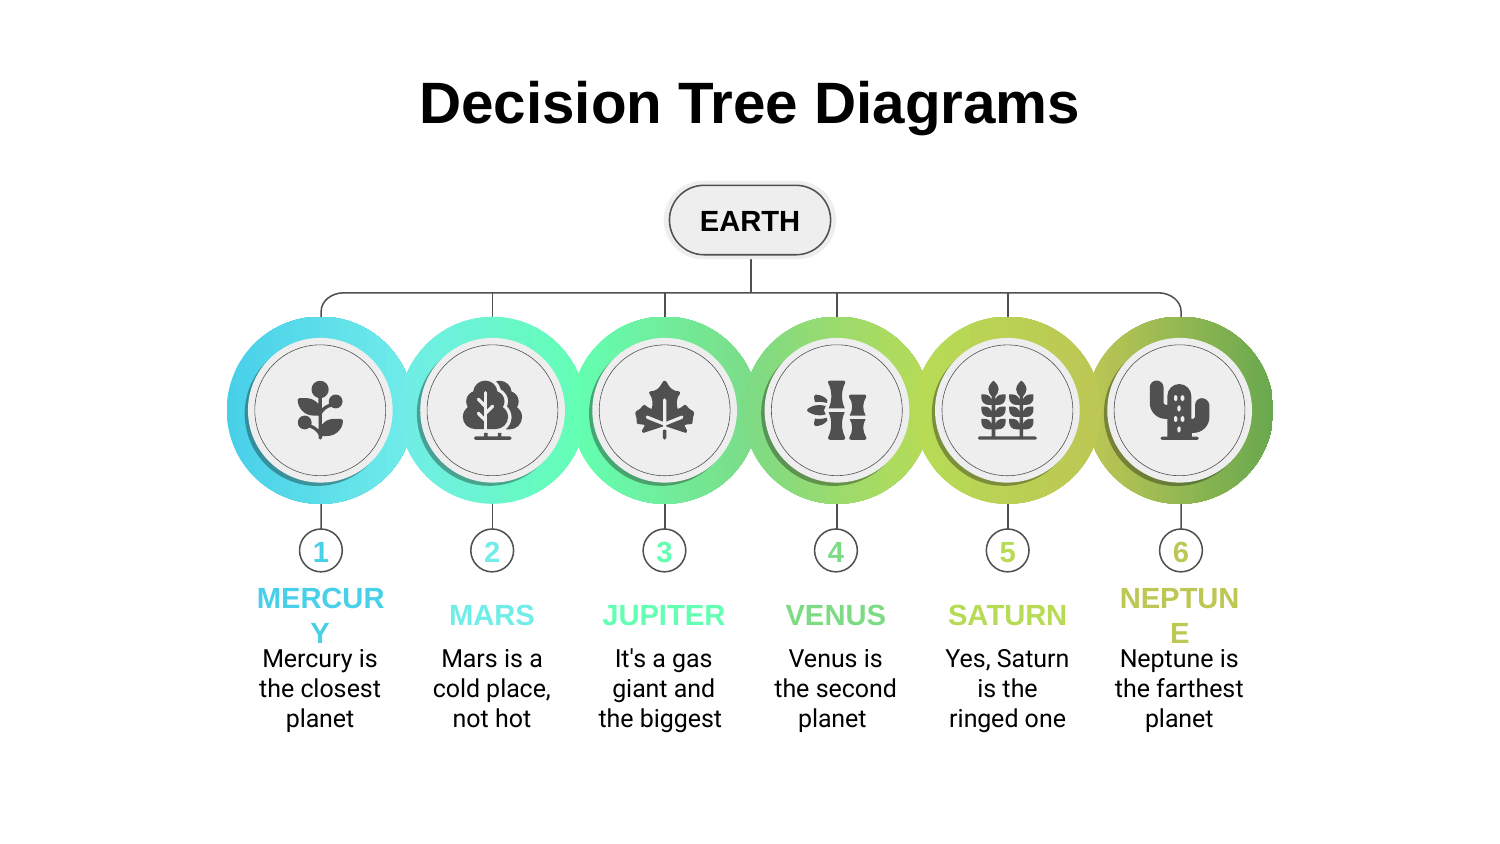

# Decision Tree Diagrams
EARTH

1
6

2

MARS
Mars is a cold place, not hot

3

JUPITER
It's a gas giant and the biggest

4

VENUS
Venus is the second planet

5

SATURN
Yes, Saturn is the ringed one

NEPTUNE
Neptune is the farthest planet
MERCURY
Mercury is the closest planet